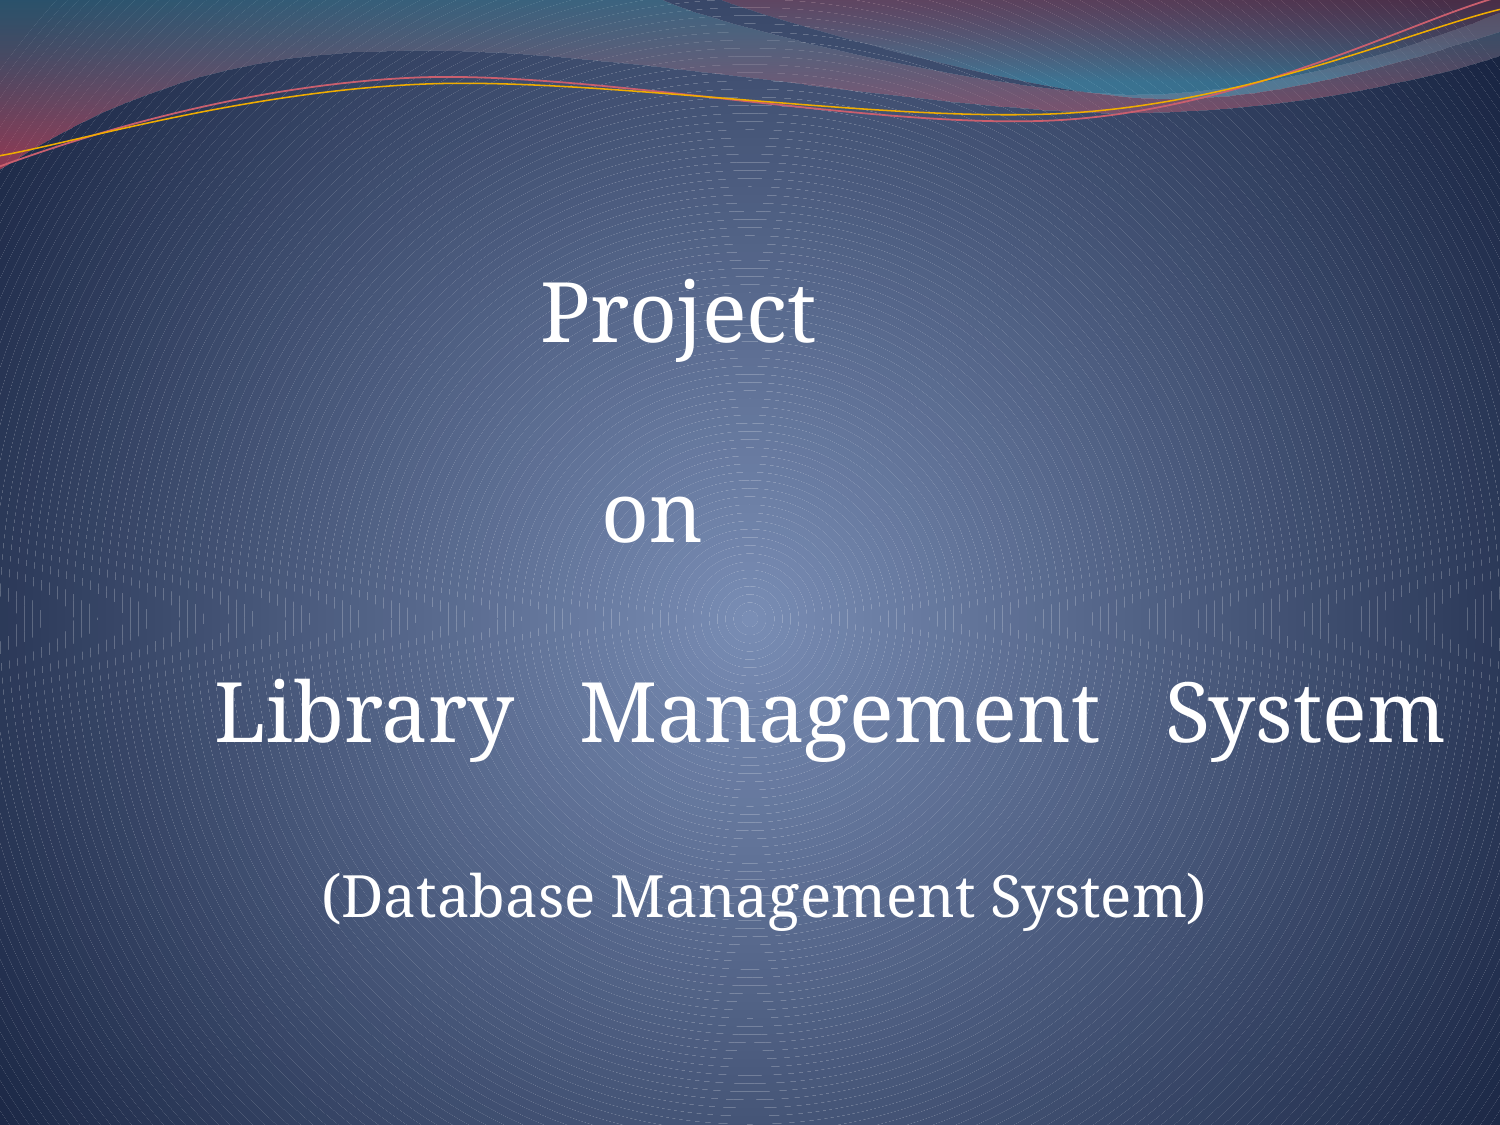

Project

		    on

Library   Management   System

       (Database Management System)